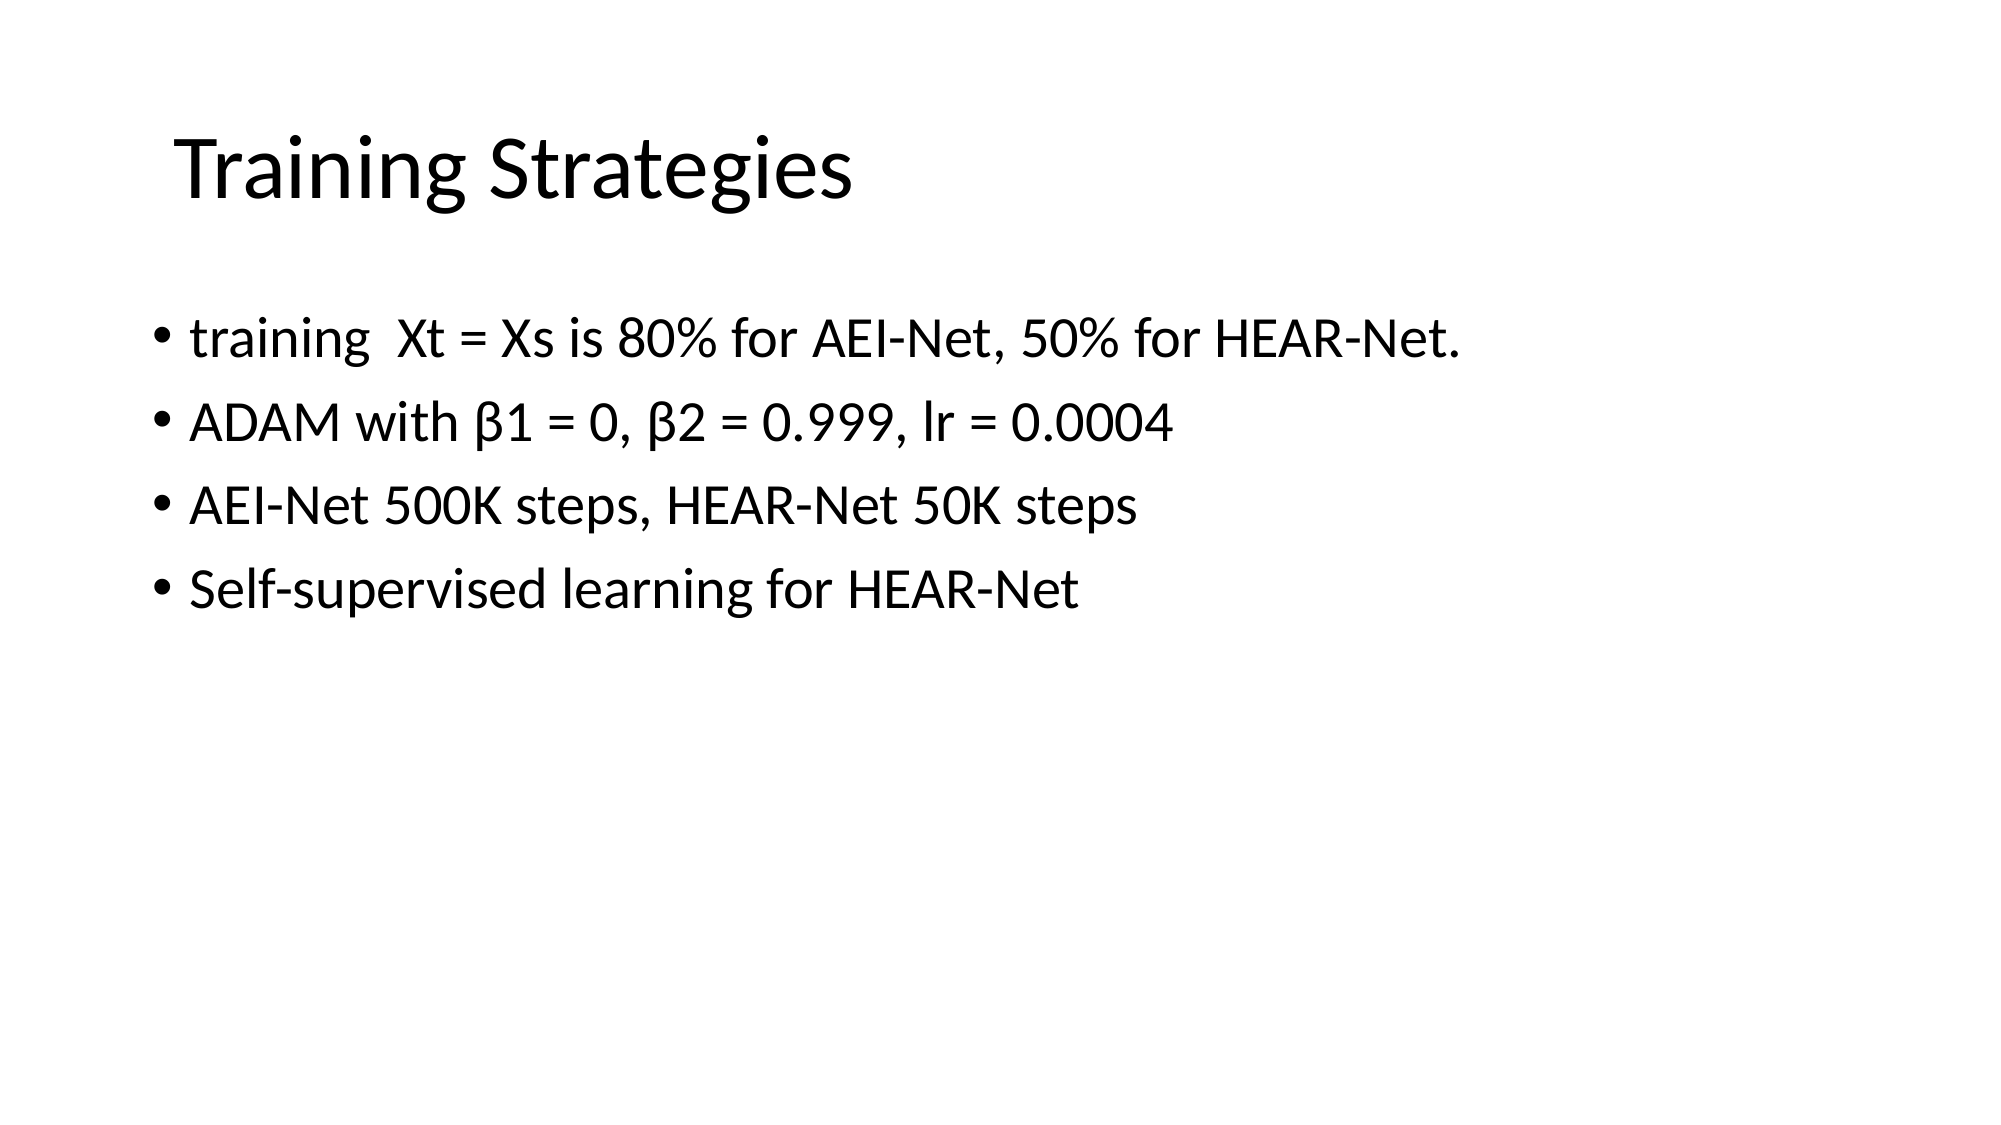

# Training Strategies
training  Xt = Xs is 80% for AEI-Net, 50% for HEAR-Net.
ADAM with β1 = 0, β2 = 0.999, lr = 0.0004
AEI-Net 500K steps, HEAR-Net 50K steps
Self-supervised learning for HEAR-Net